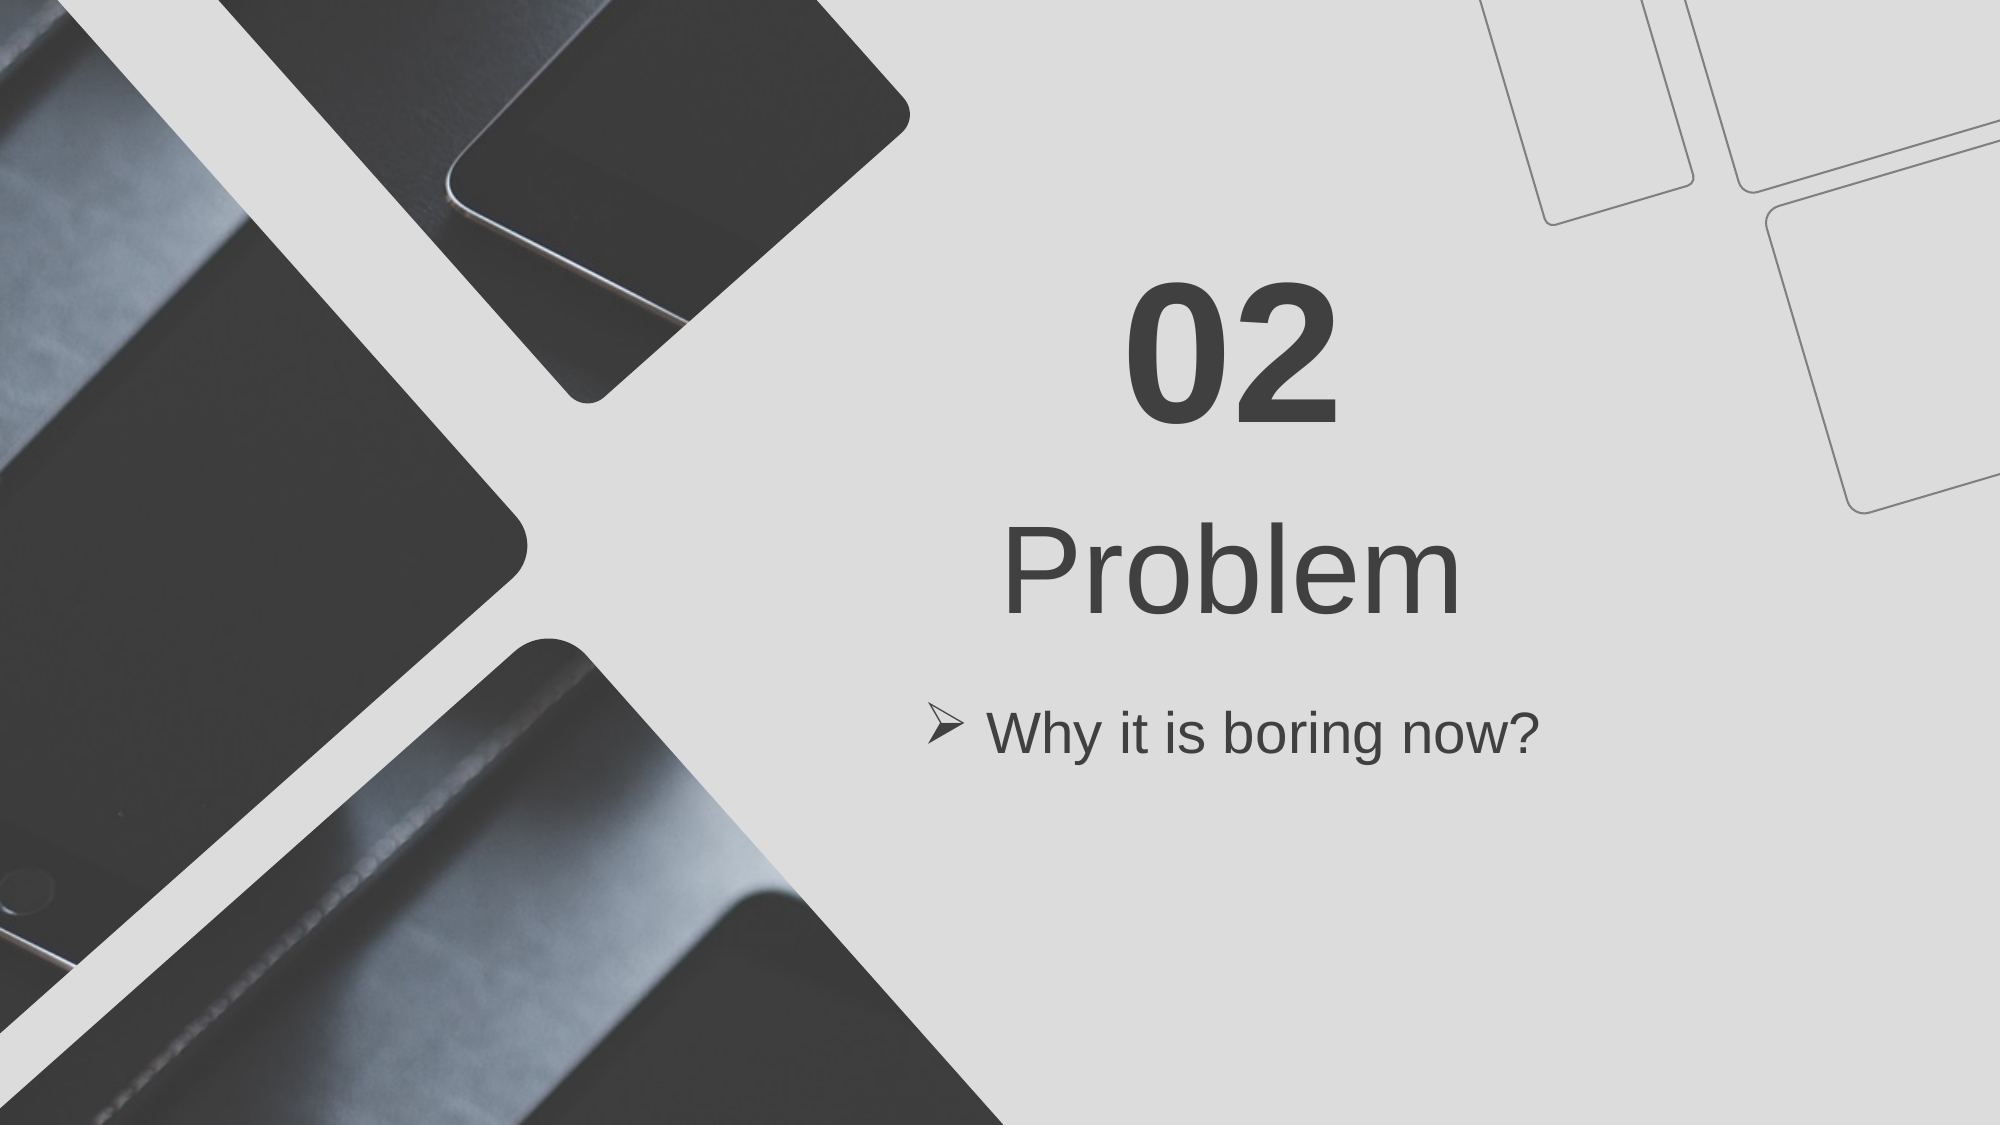

02
Problem
 Why it is boring now?